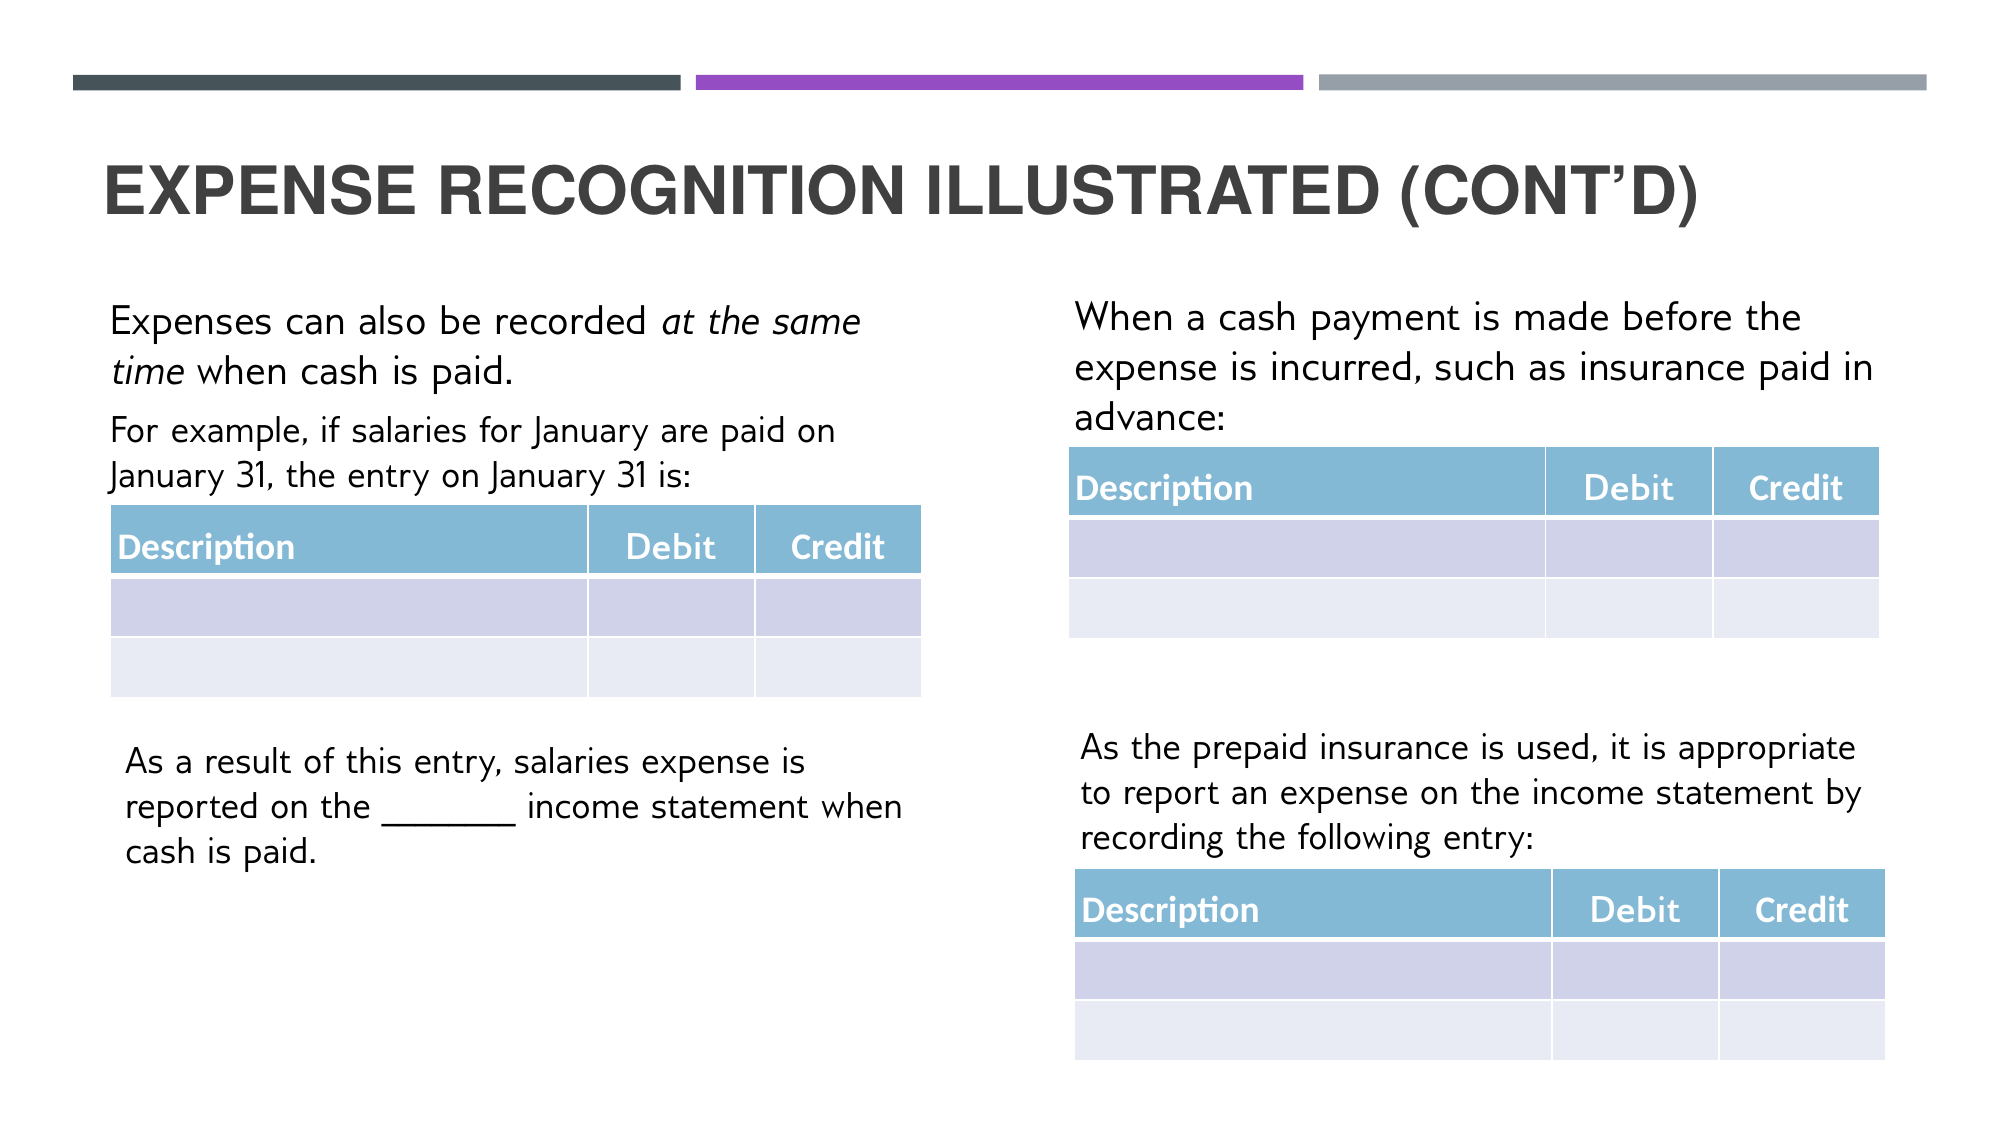

# expense Recognition Illustrated (Cont’d)
When a cash payment is made before the expense is incurred, such as insurance paid in advance:
Expenses can also be recorded at the same time when cash is paid.
For example, if salaries for January are paid on January 31, the entry on January 31 is:
| Description | Debit | Credit |
| --- | --- | --- |
|  |  |  |
|  |  |  |
| Description | Debit | Credit |
| --- | --- | --- |
|  |  |  |
|  |  |  |
As the prepaid insurance is used, it is appropriate to report an expense on the income statement by recording the following entry:
As a result of this entry, salaries expense is reported on the ________ income statement when cash is paid.
| Description | Debit | Credit |
| --- | --- | --- |
|  |  |  |
|  |  |  |
21